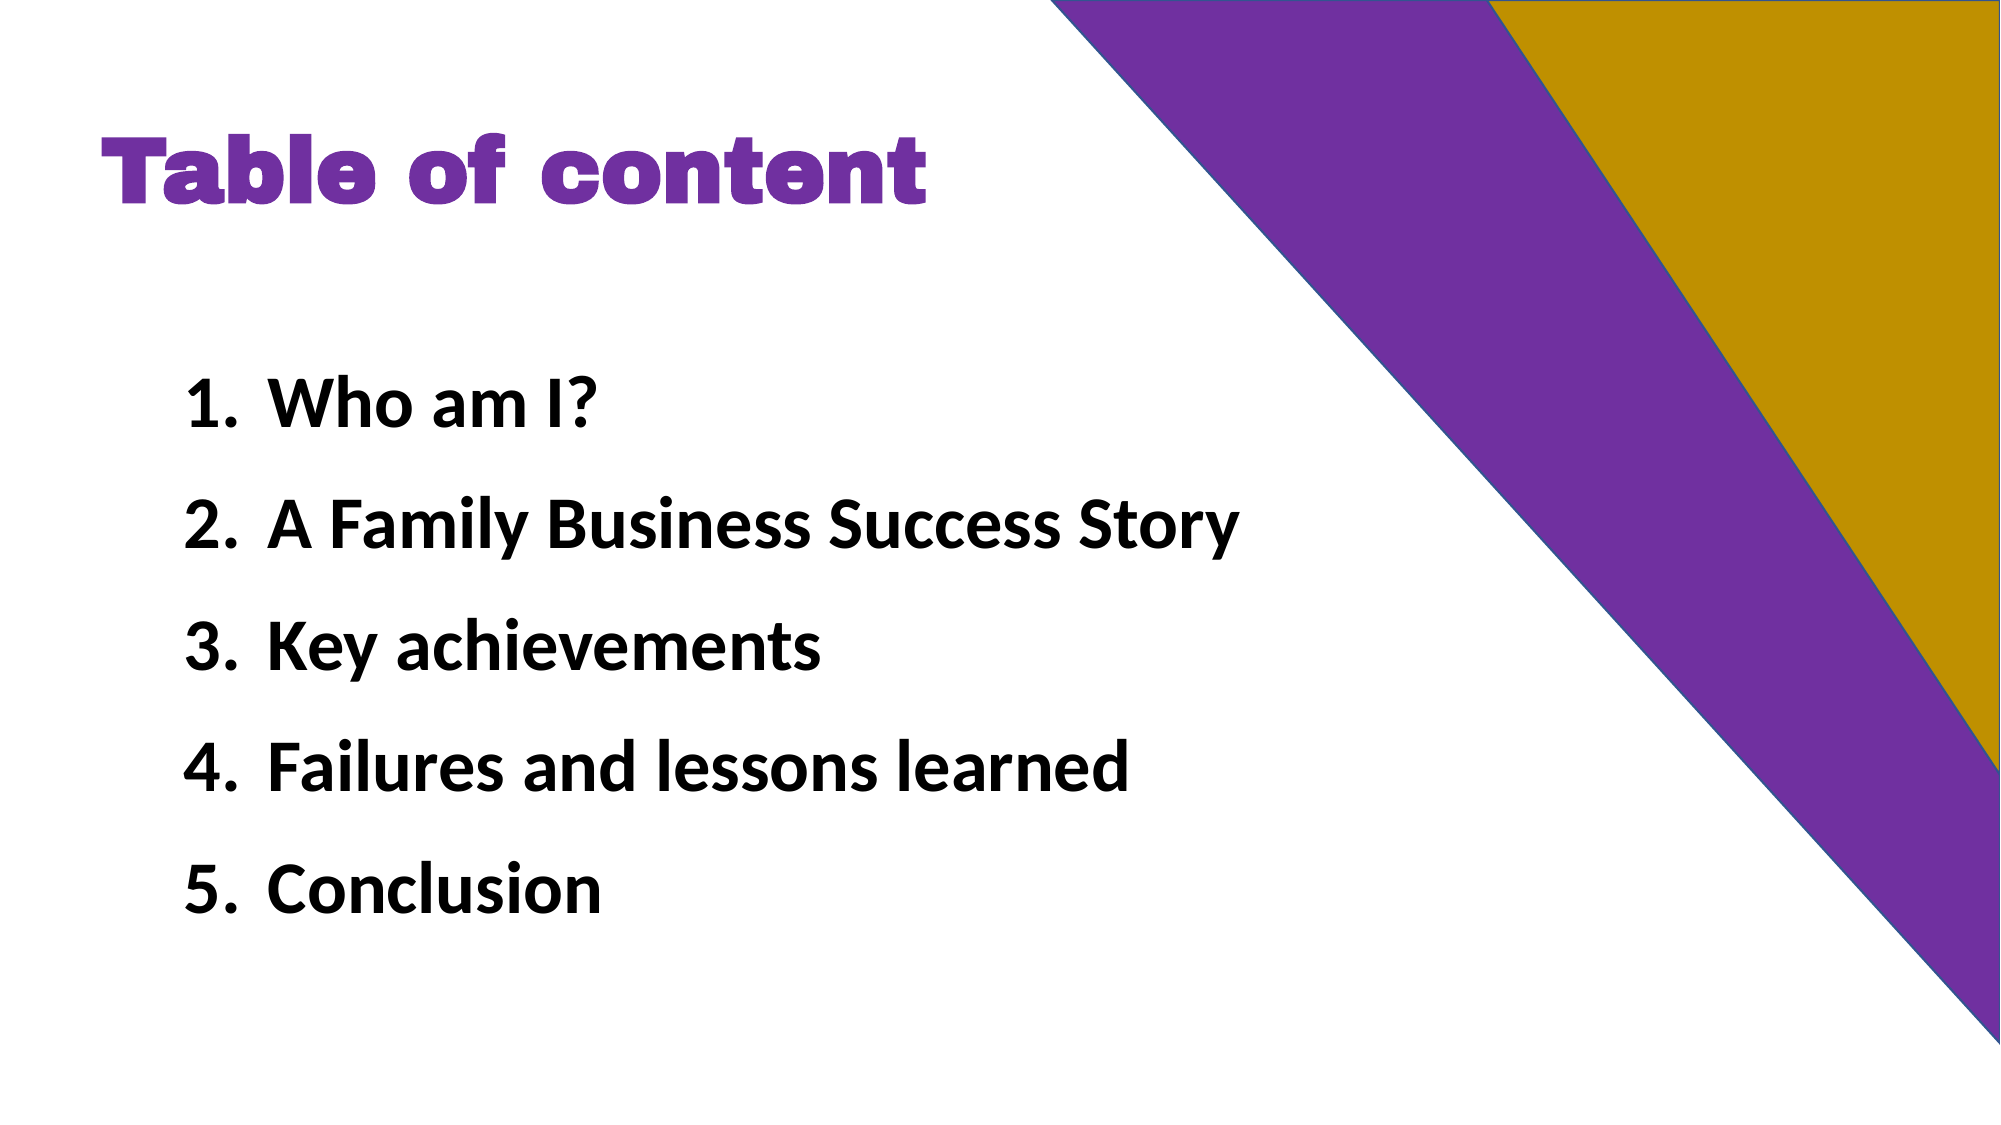

# Table of content
Who am I?
A Family Business Success Story
Key achievements
Failures and lessons learned
Conclusion